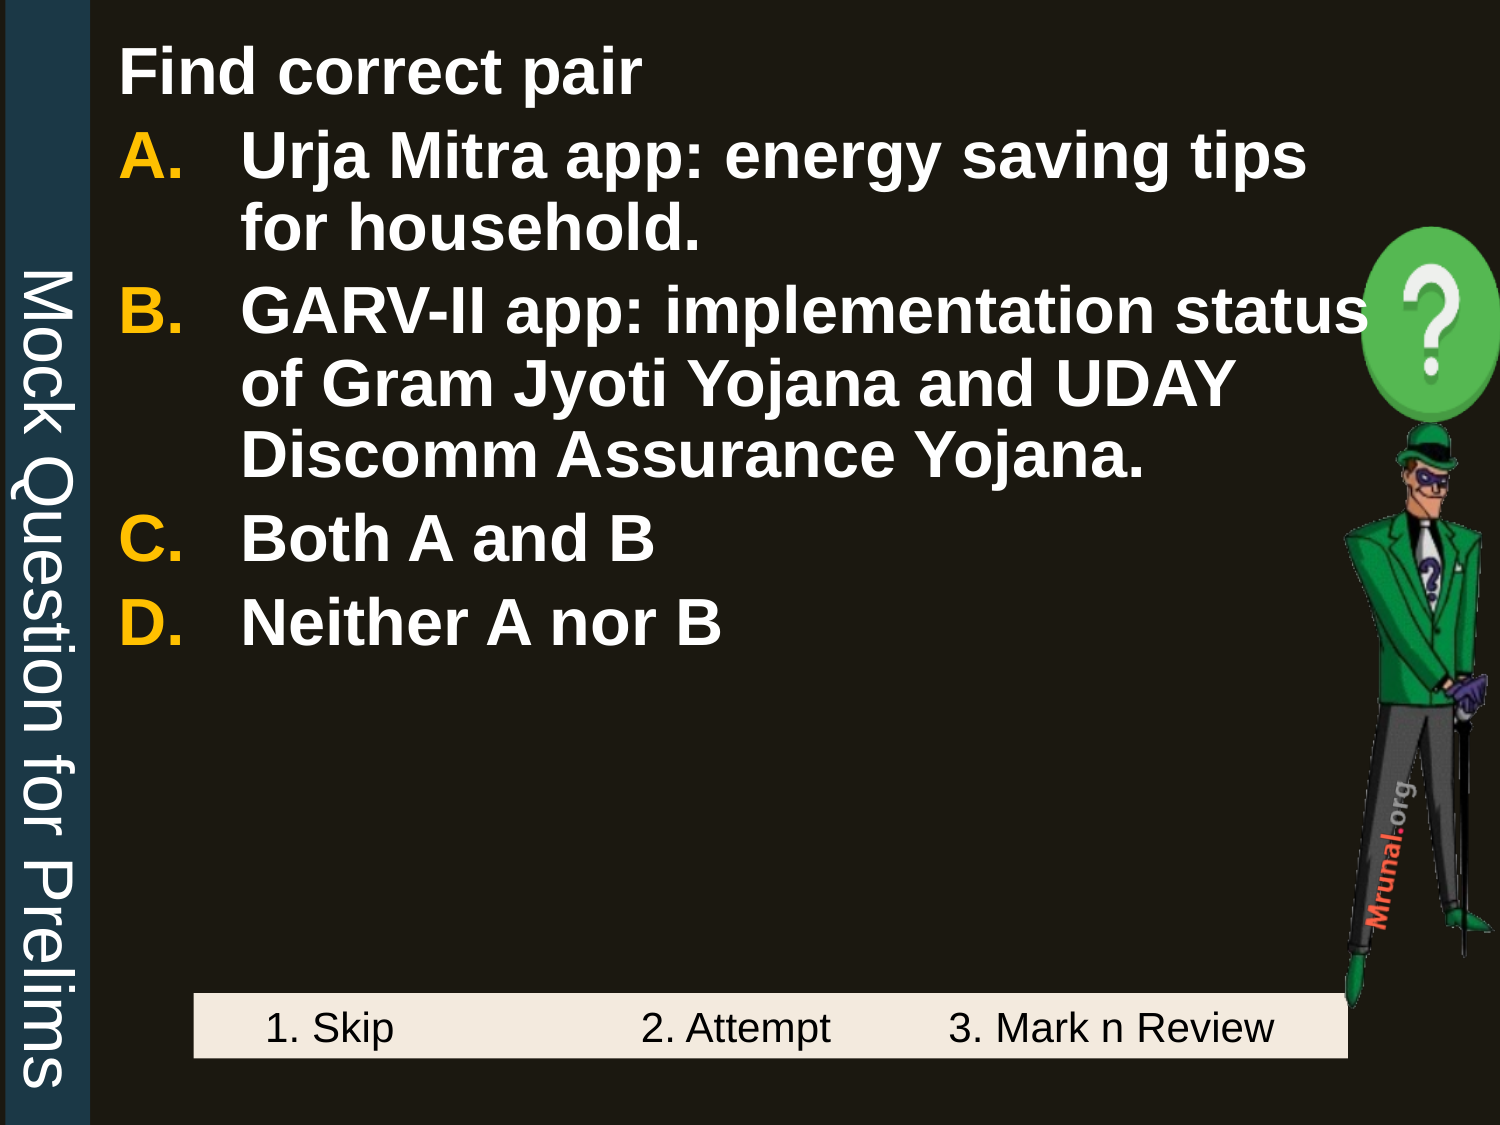

Mock Question for Prelims
Find correct pair
Urja Mitra app: energy saving tips for household.
GARV-II app: implementation status of Gram Jyoti Yojana and UDAY Discomm Assurance Yojana.
Both A and B
Neither A nor B